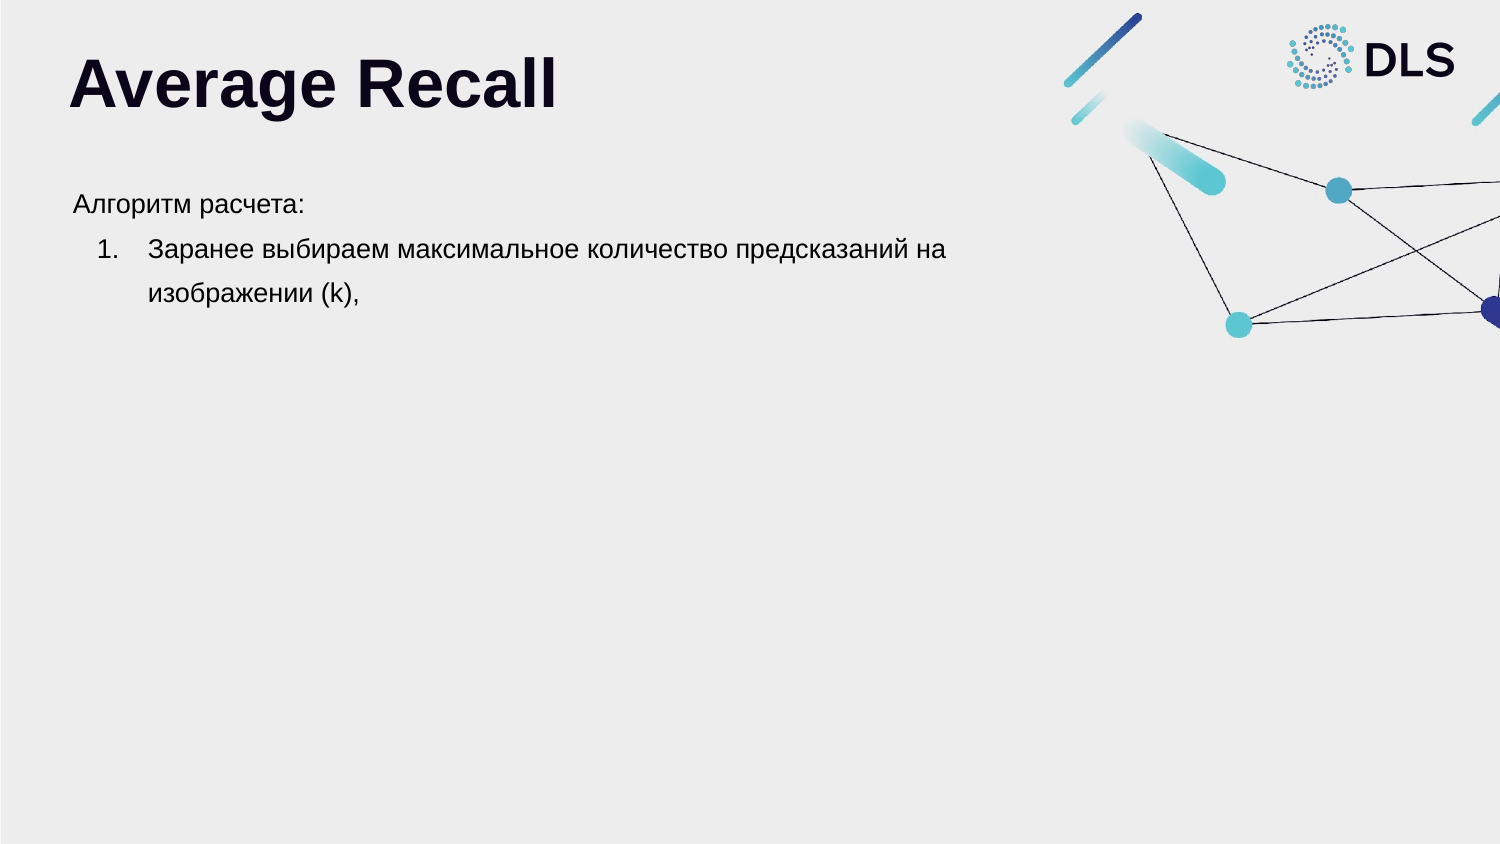

# Average Recall
Алгоритм расчета:
Заранее выбираем максимальное количество предсказаний на
изображении (k),